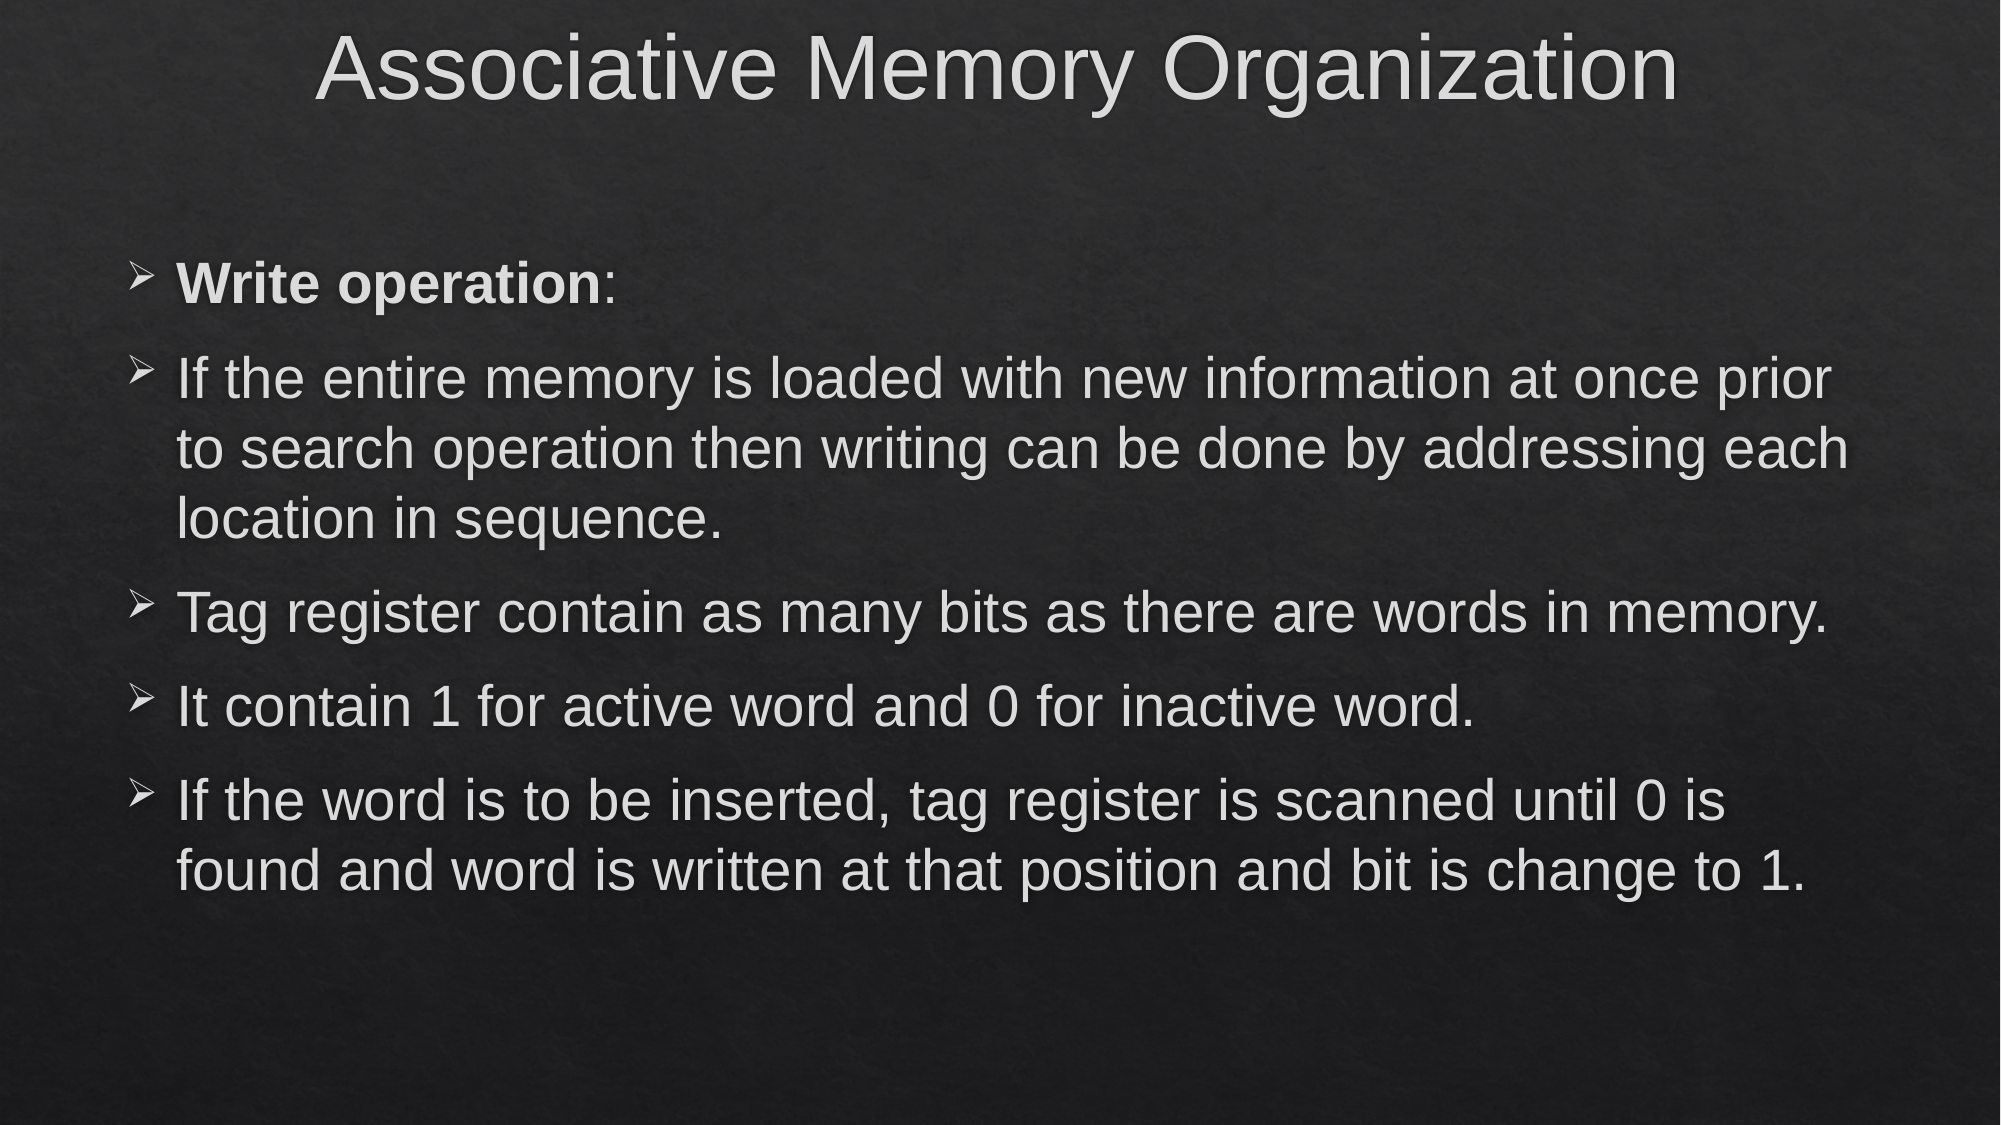

Associative Memory Organization
Write operation:
If the entire memory is loaded with new information at once prior to search operation then writing can be done by addressing each location in sequence.
Tag register contain as many bits as there are words in memory.
It contain 1 for active word and 0 for inactive word.
If the word is to be inserted, tag register is scanned until 0 is found and word is written at that position and bit is change to 1.